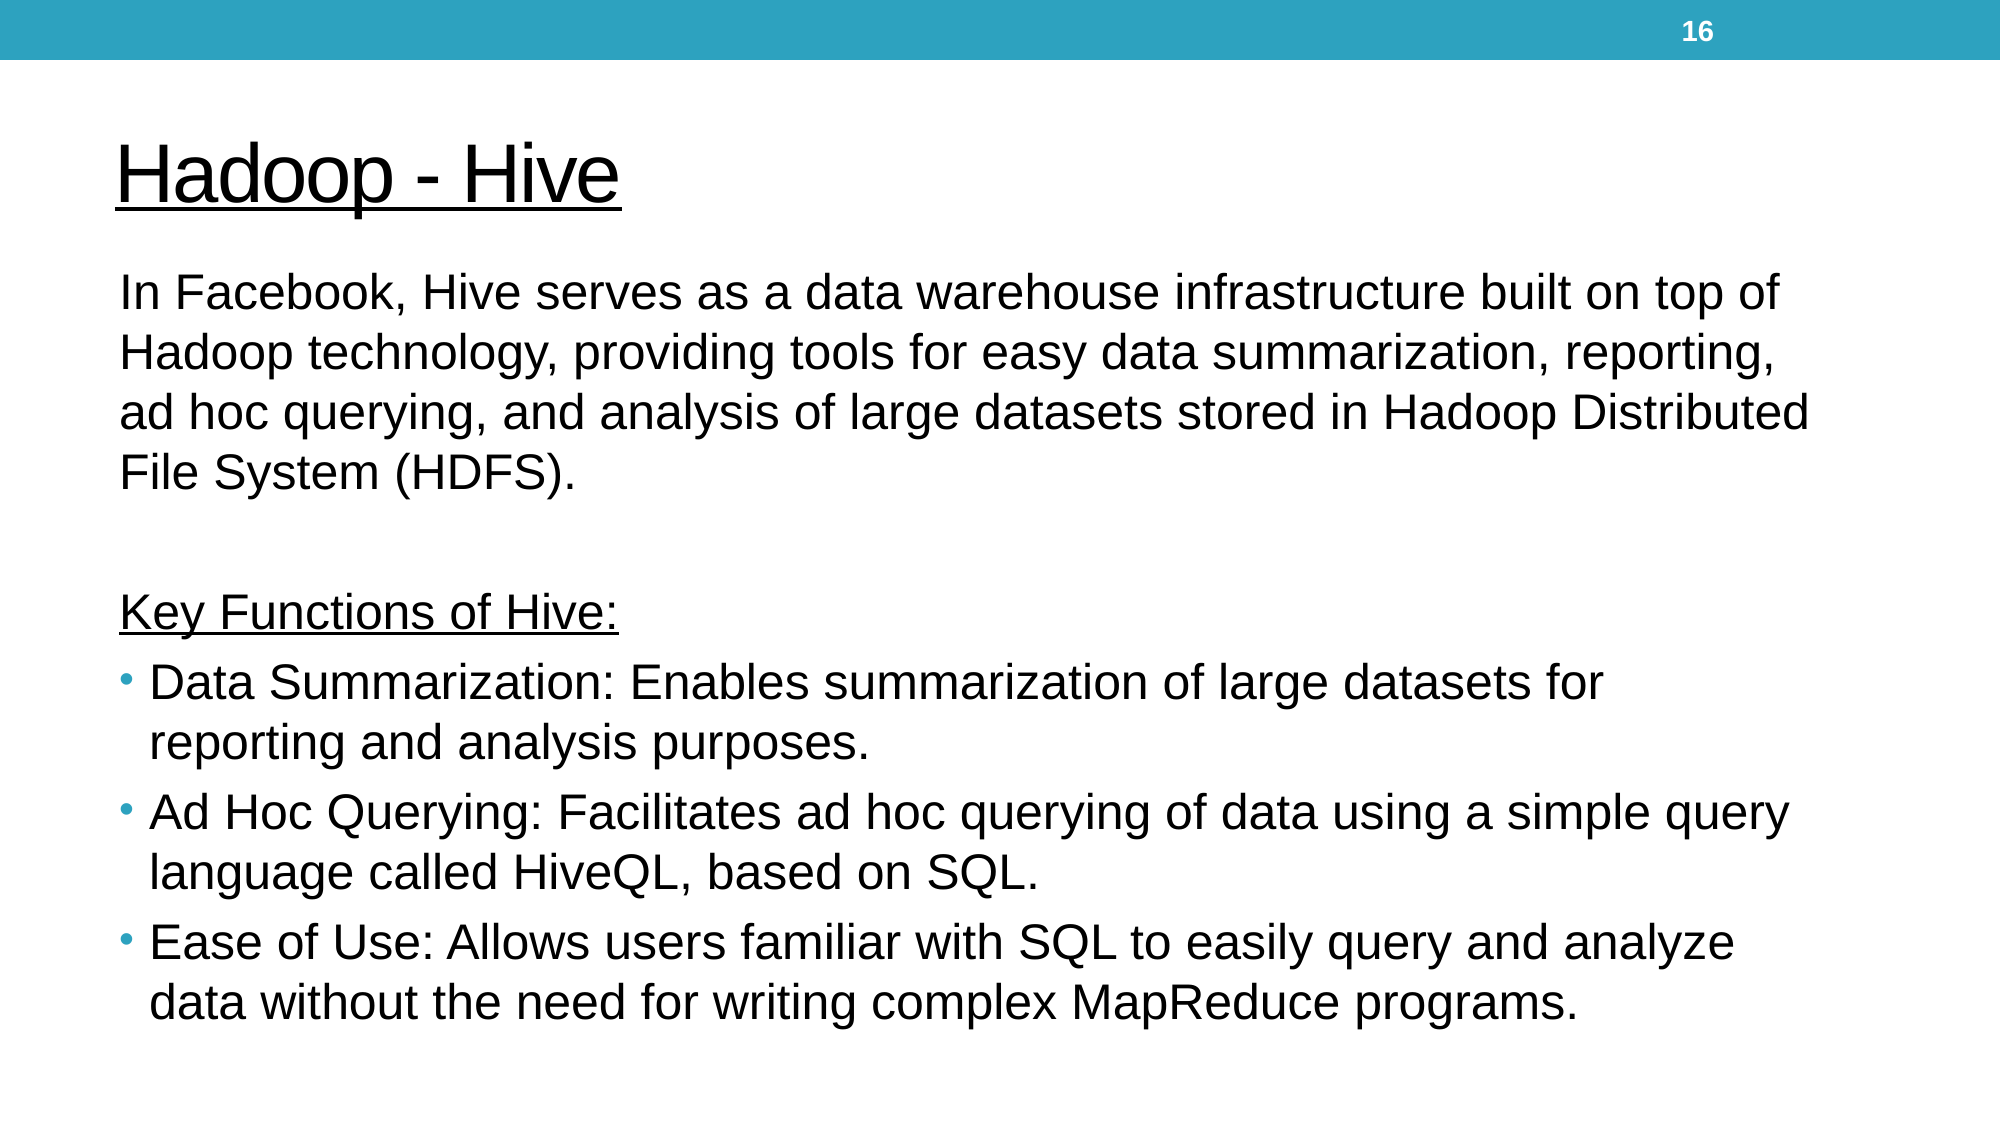

16
# Hadoop - Hive
In Facebook, Hive serves as a data warehouse infrastructure built on top of Hadoop technology, providing tools for easy data summarization, reporting, ad hoc querying, and analysis of large datasets stored in Hadoop Distributed File System (HDFS).

Key Functions of Hive:
Data Summarization: Enables summarization of large datasets for reporting and analysis purposes.
Ad Hoc Querying: Facilitates ad hoc querying of data using a simple query language called HiveQL, based on SQL.
Ease of Use: Allows users familiar with SQL to easily query and analyze data without the need for writing complex MapReduce programs.